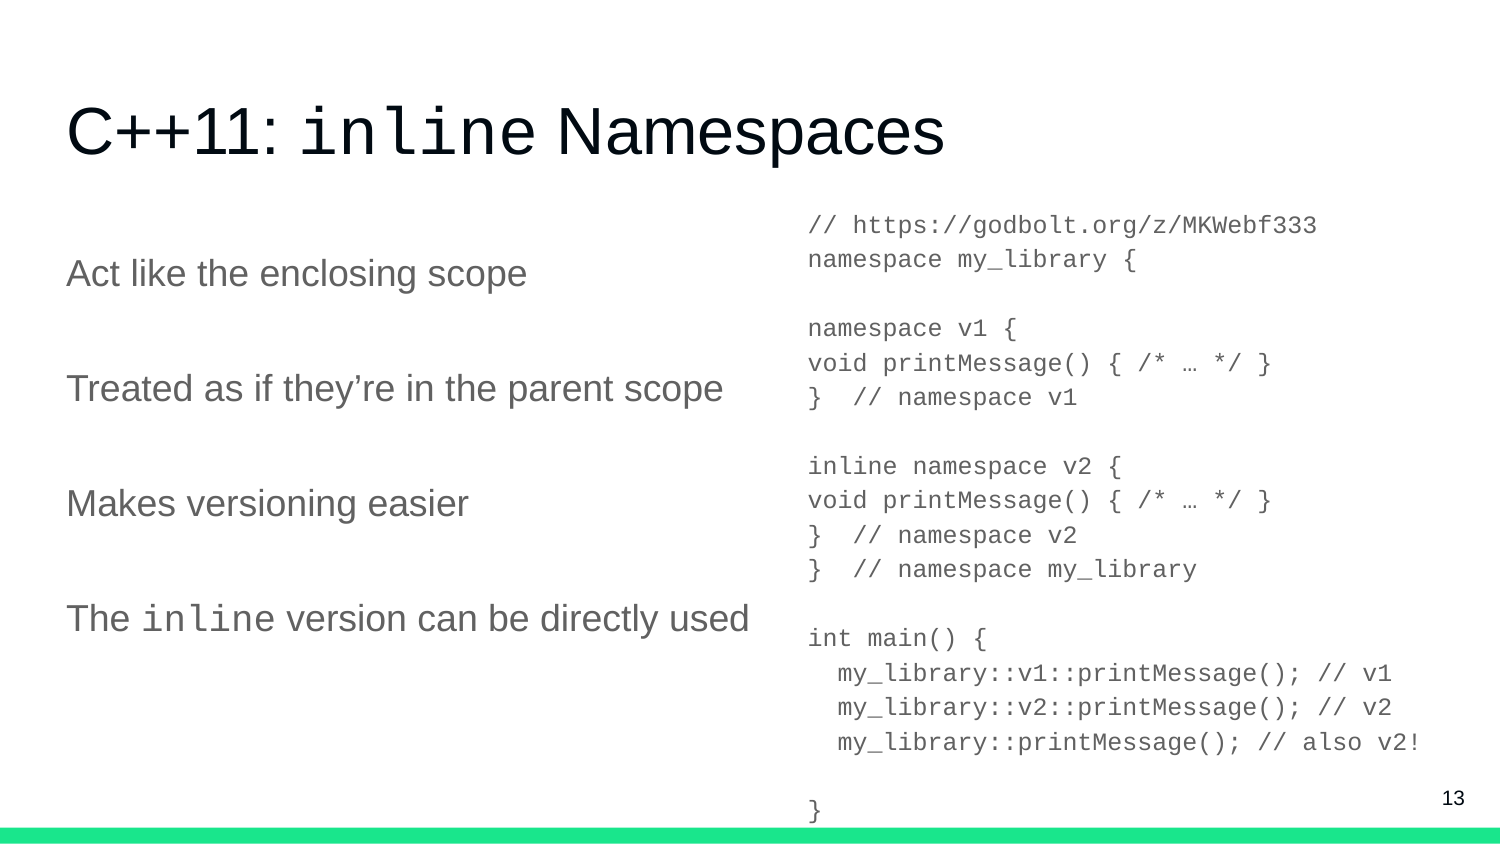

# C++11: inline Namespaces

Act like the enclosing scope
Treated as if they’re in the parent scope
Makes versioning easier
The inline version can be directly used
// https://godbolt.org/z/MKWebf333
namespace my_library {
namespace v1 {
void printMessage() { /* … */ }
}  // namespace v1
inline namespace v2 {
void printMessage() { /* … */ }
}  // namespace v2
}  // namespace my_library
int main() {
  my_library::v1::printMessage(); // v1
  my_library::v2::printMessage(); // v2
  my_library::printMessage(); // also v2!
}
13